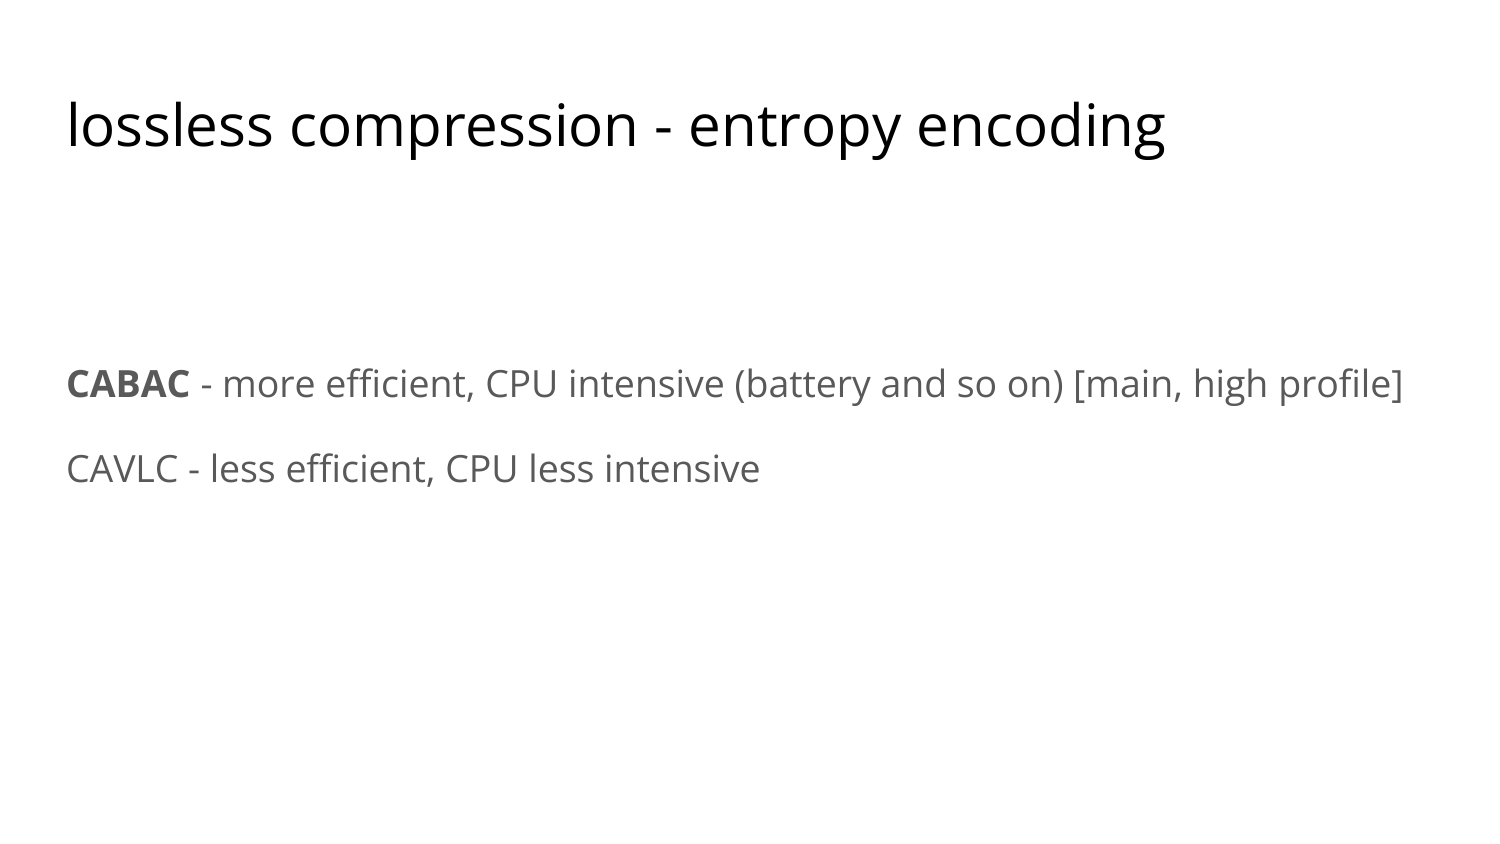

# lossless compression - entropy encoding

CABAC - more efficient, CPU intensive (battery and so on) [main, high profile]
CAVLC - less efficient, CPU less intensive